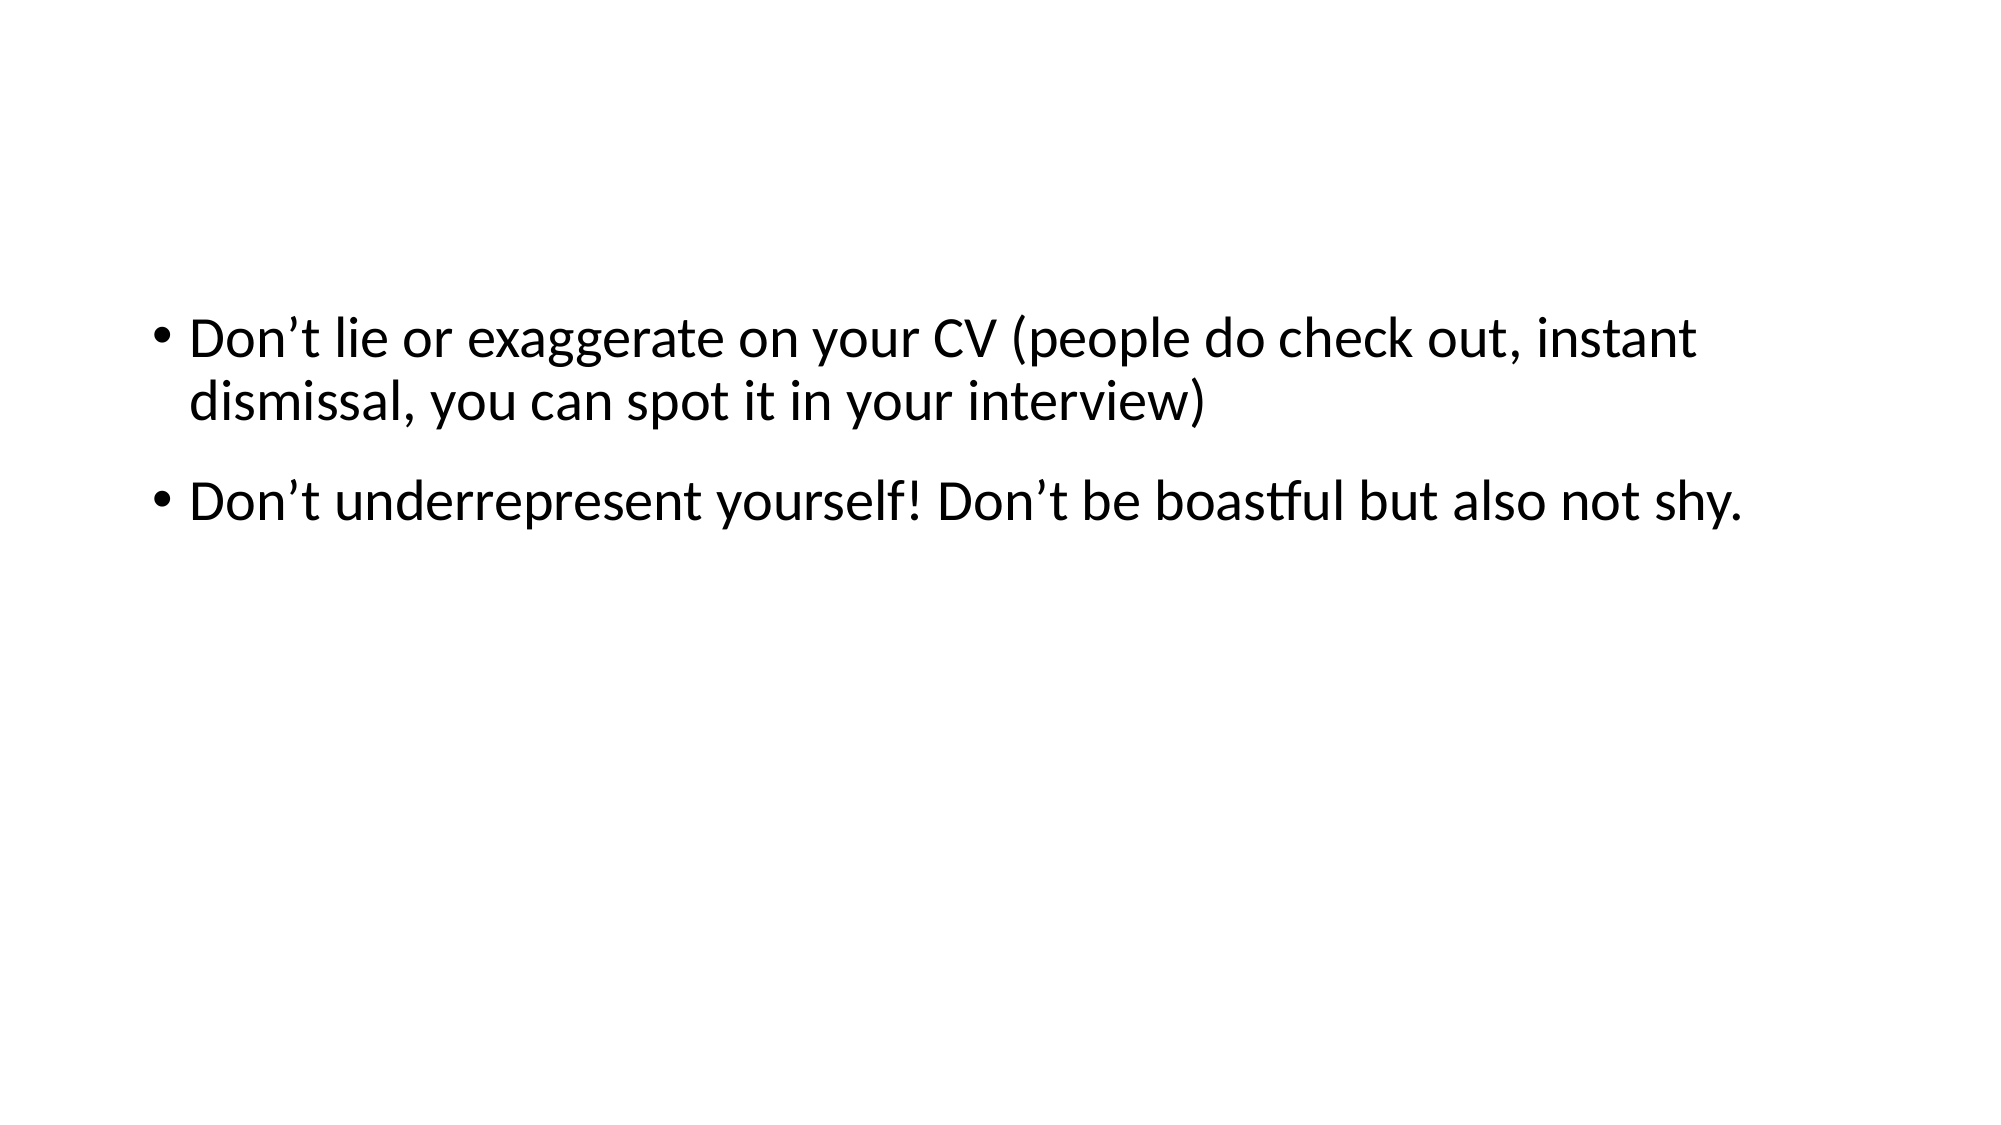

#
Don’t lie or exaggerate on your CV (people do check out, instant dismissal, you can spot it in your interview)
Don’t underrepresent yourself! Don’t be boastful but also not shy.